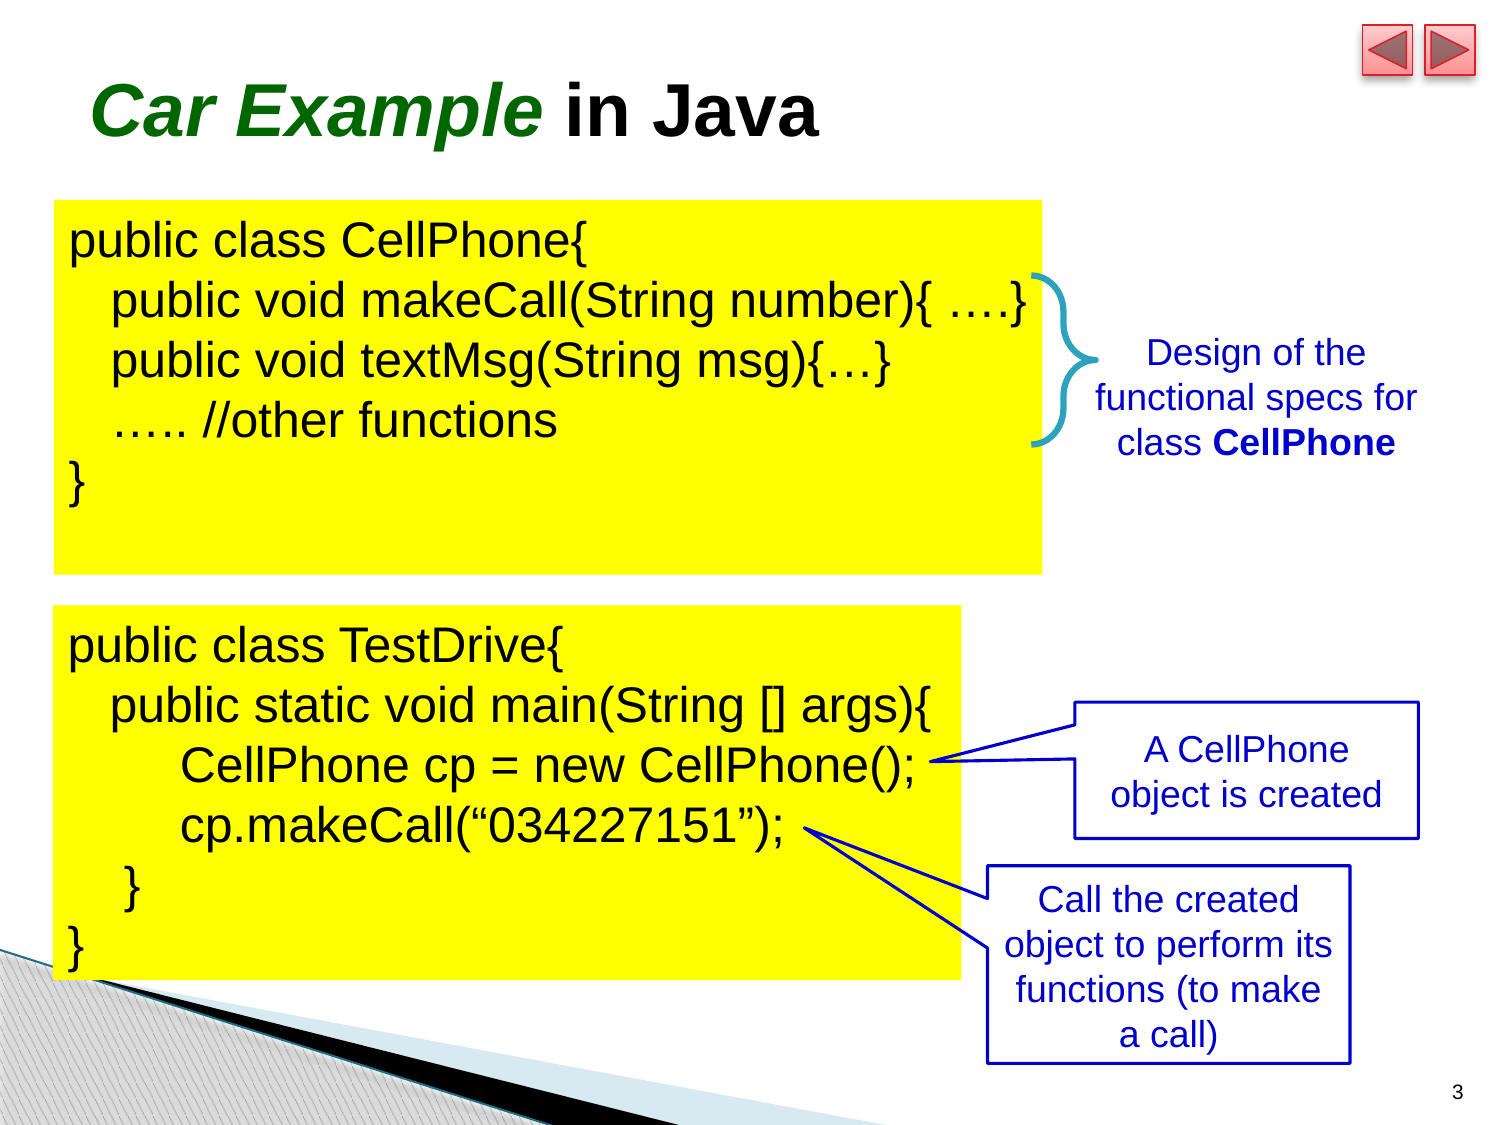

# Car Example in Java
public class CellPhone{
   public void makeCall(String number){ ….}
   public void textMsg(String msg){…}
   ….. //other functions
}

Design of the functional specs for class CellPhone
public class TestDrive{
   public static void main(String [] args){
        CellPhone cp = new CellPhone();
        cp.makeCall(“034227151”);
    }
}
A CellPhone object is created
Call the created object to perform its functions (to make a call)
3